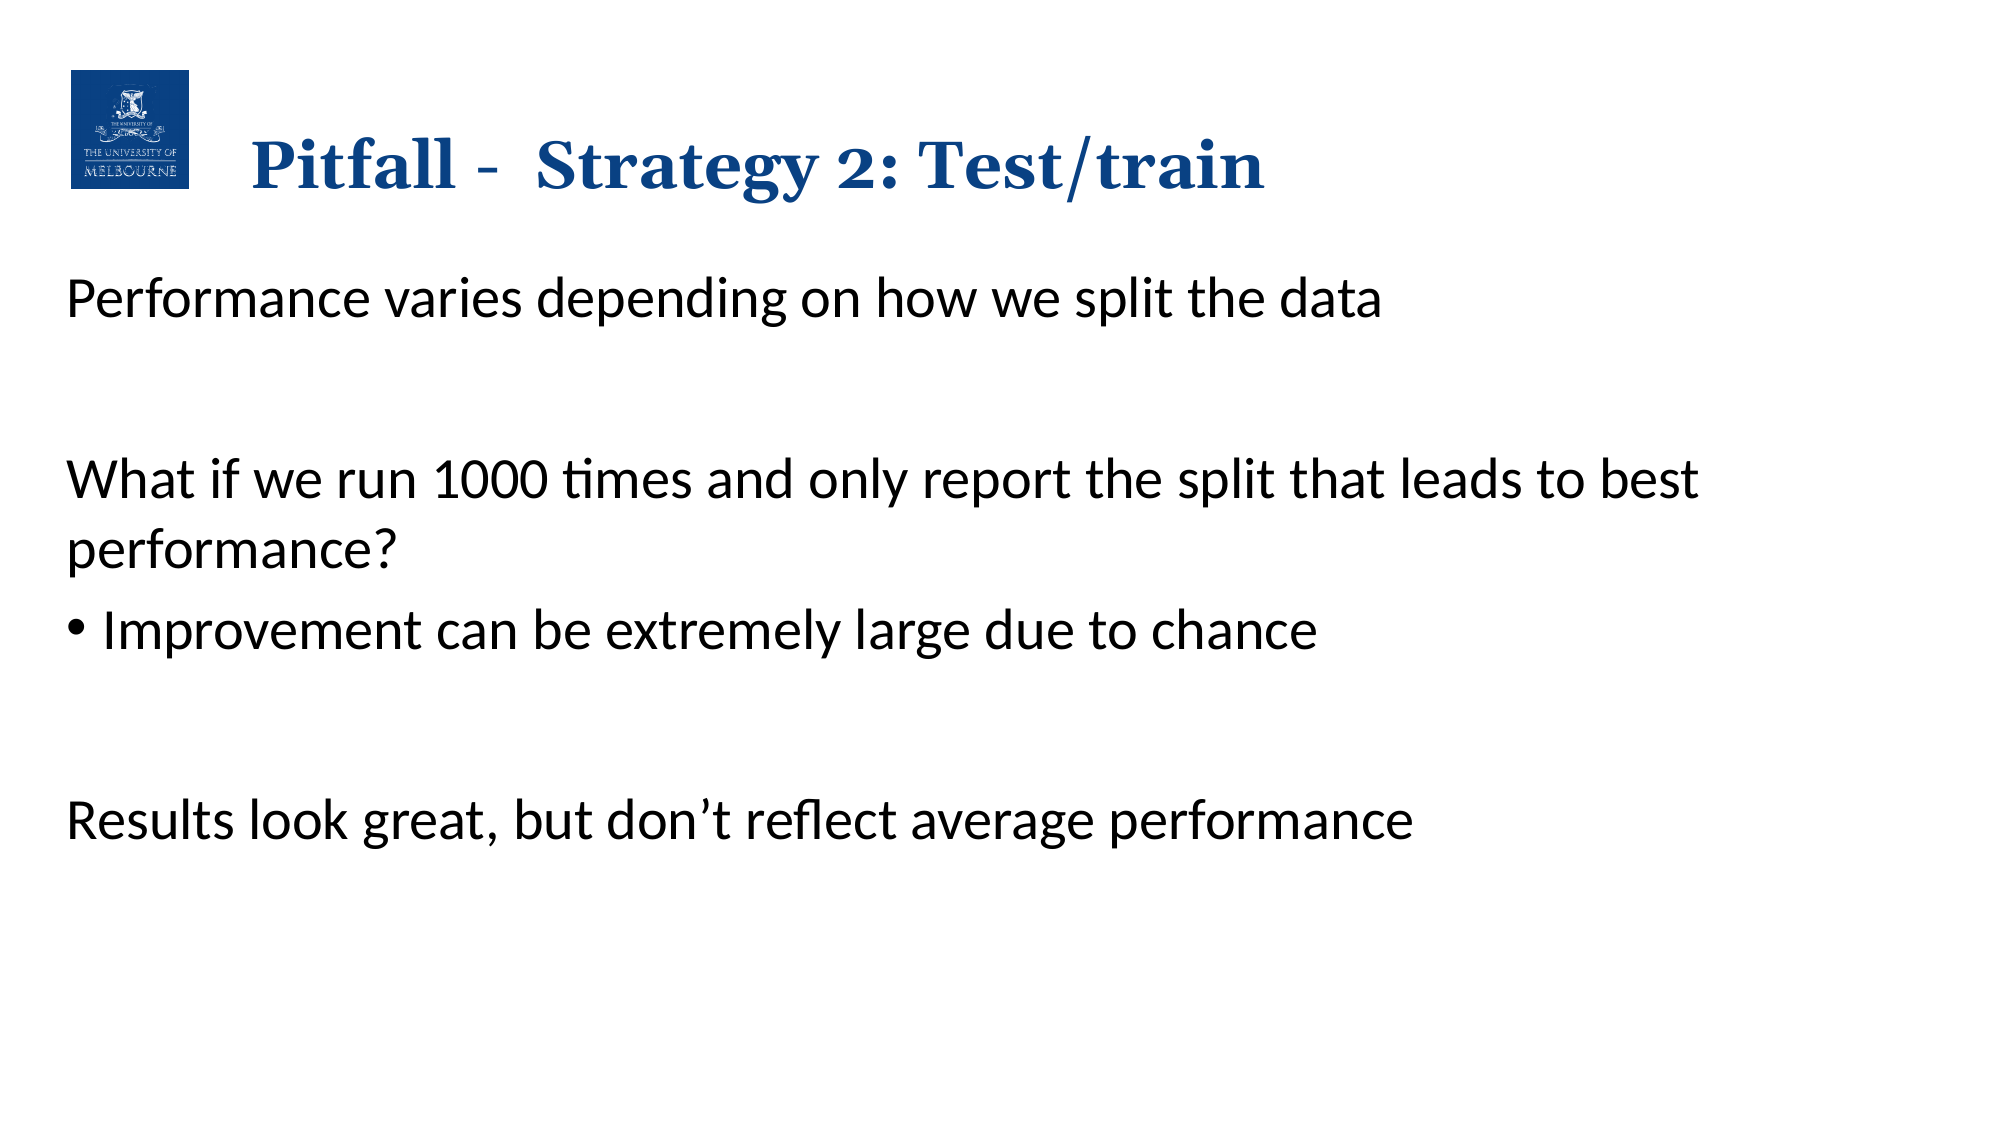

# Pitfall -  Strategy 2: Test/train
Performance varies depending on how we split the data

What if we run 1000 times and only report the split that leads to best performance?
Improvement can be extremely large due to chance

Results look great, but don’t reflect average performance